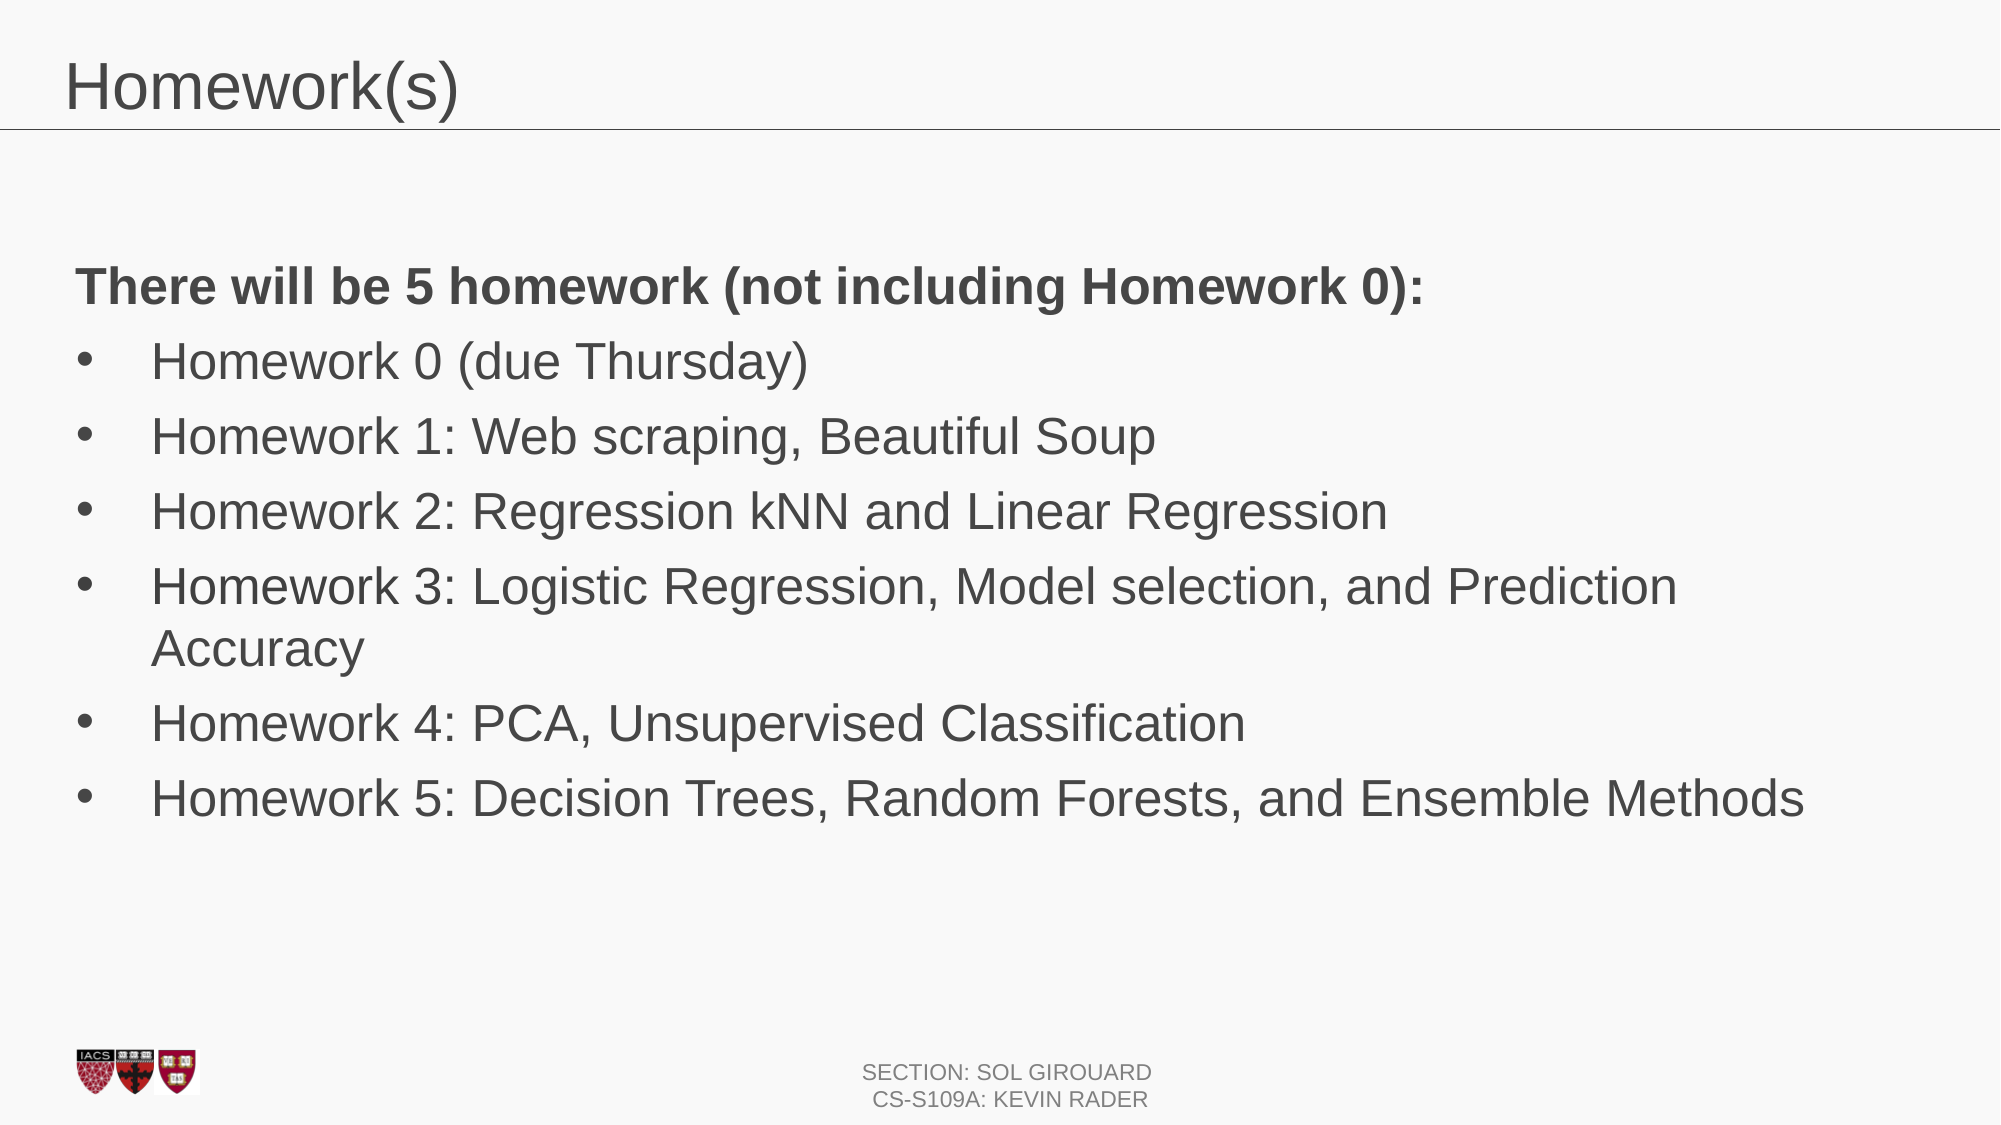

# Homework(s)
There will be 5 homework (not including Homework 0):
Homework 0 (due Thursday)
Homework 1: Web scraping, Beautiful Soup
Homework 2: Regression kNN and Linear Regression
Homework 3: Logistic Regression, Model selection, and Prediction Accuracy
Homework 4: PCA, Unsupervised Classification
Homework 5: Decision Trees, Random Forests, and Ensemble Methods
2